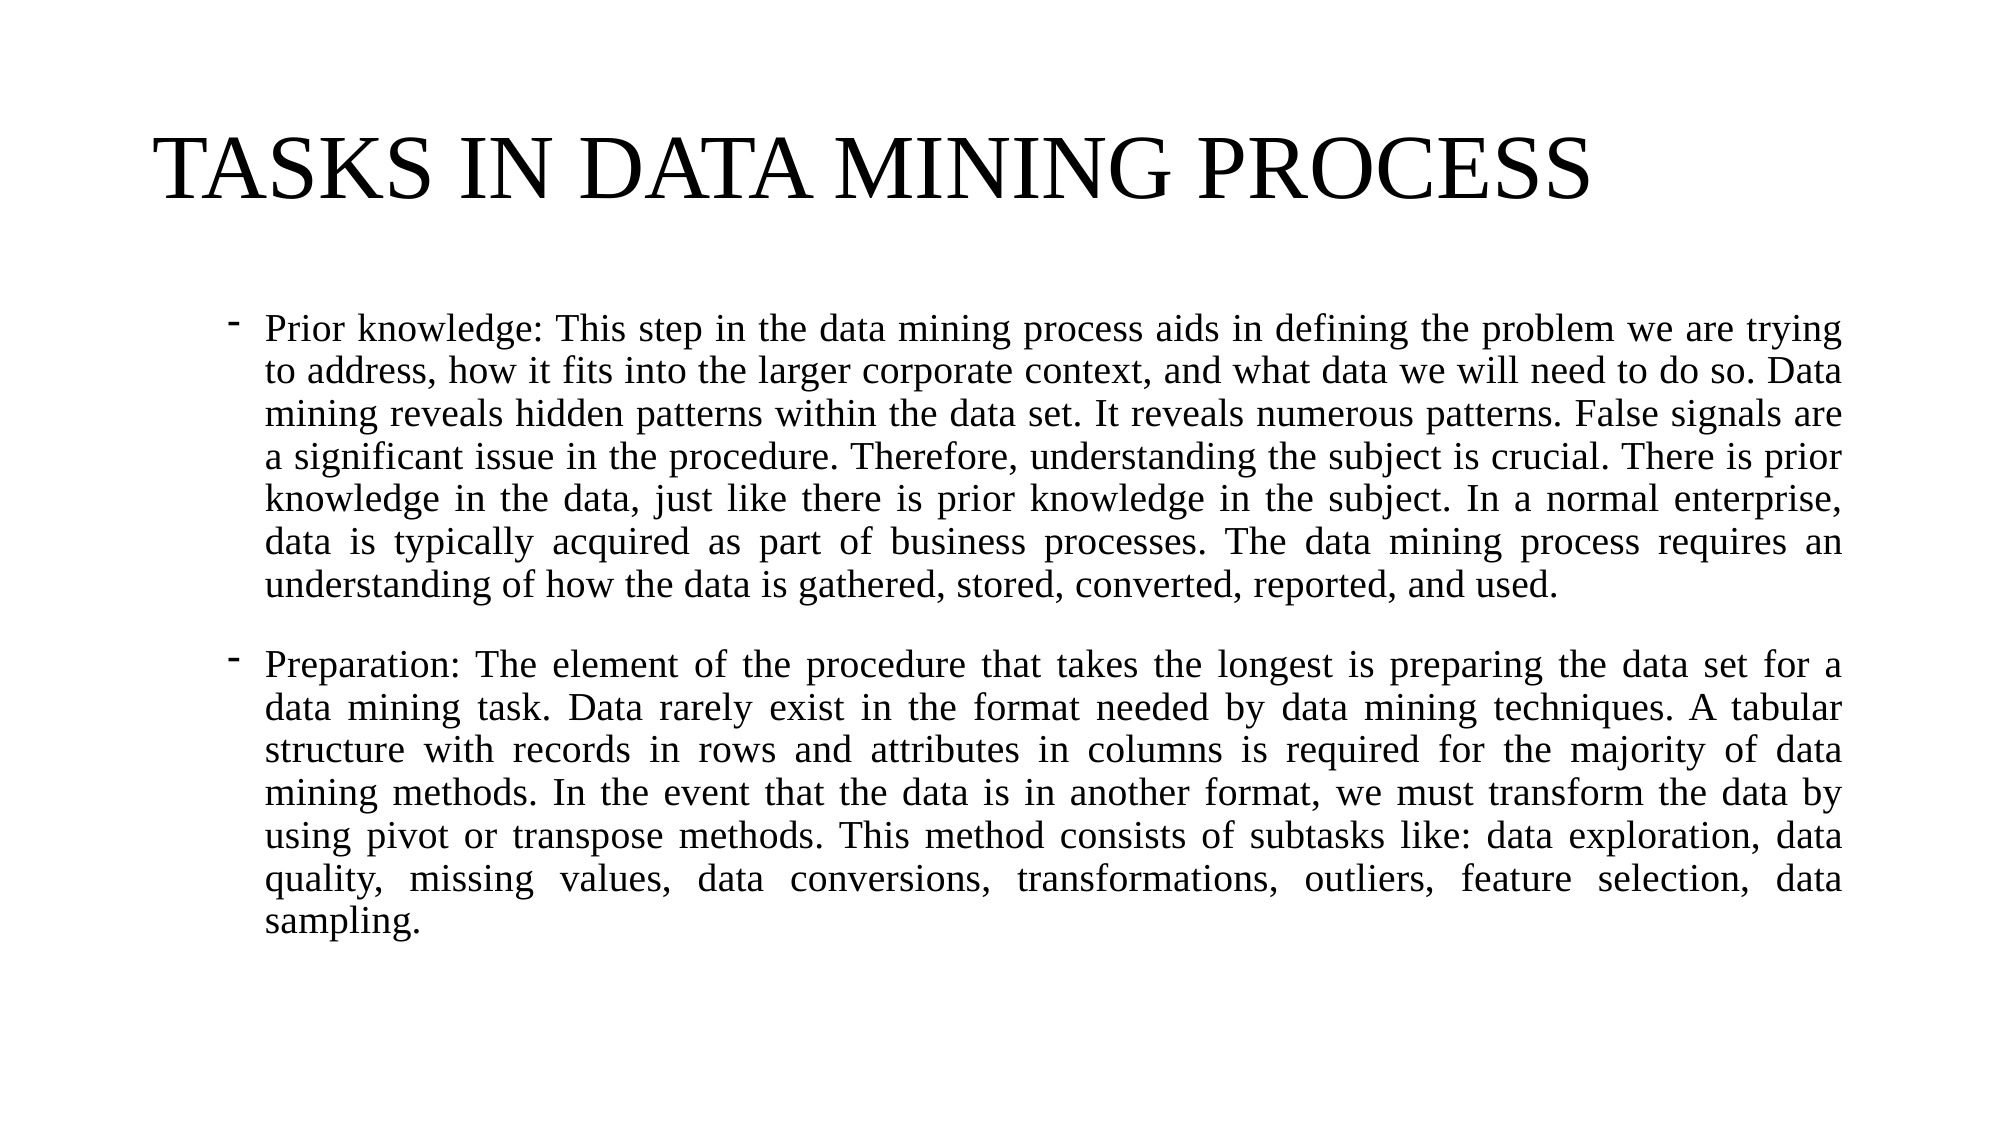

# TASKS IN DATA MINING PROCESS
Prior knowledge: This step in the data mining process aids in defining the problem we are trying to address, how it fits into the larger corporate context, and what data we will need to do so. Data mining reveals hidden patterns within the data set. It reveals numerous patterns. False signals are a significant issue in the procedure. Therefore, understanding the subject is crucial. There is prior knowledge in the data, just like there is prior knowledge in the subject. In a normal enterprise, data is typically acquired as part of business processes. The data mining process requires an understanding of how the data is gathered, stored, converted, reported, and used.
Preparation: The element of the procedure that takes the longest is preparing the data set for a data mining task. Data rarely exist in the format needed by data mining techniques. A tabular structure with records in rows and attributes in columns is required for the majority of data mining methods. In the event that the data is in another format, we must transform the data by using pivot or transpose methods. This method consists of subtasks like: data exploration, data quality, missing values, data conversions, transformations, outliers, feature selection, data sampling.